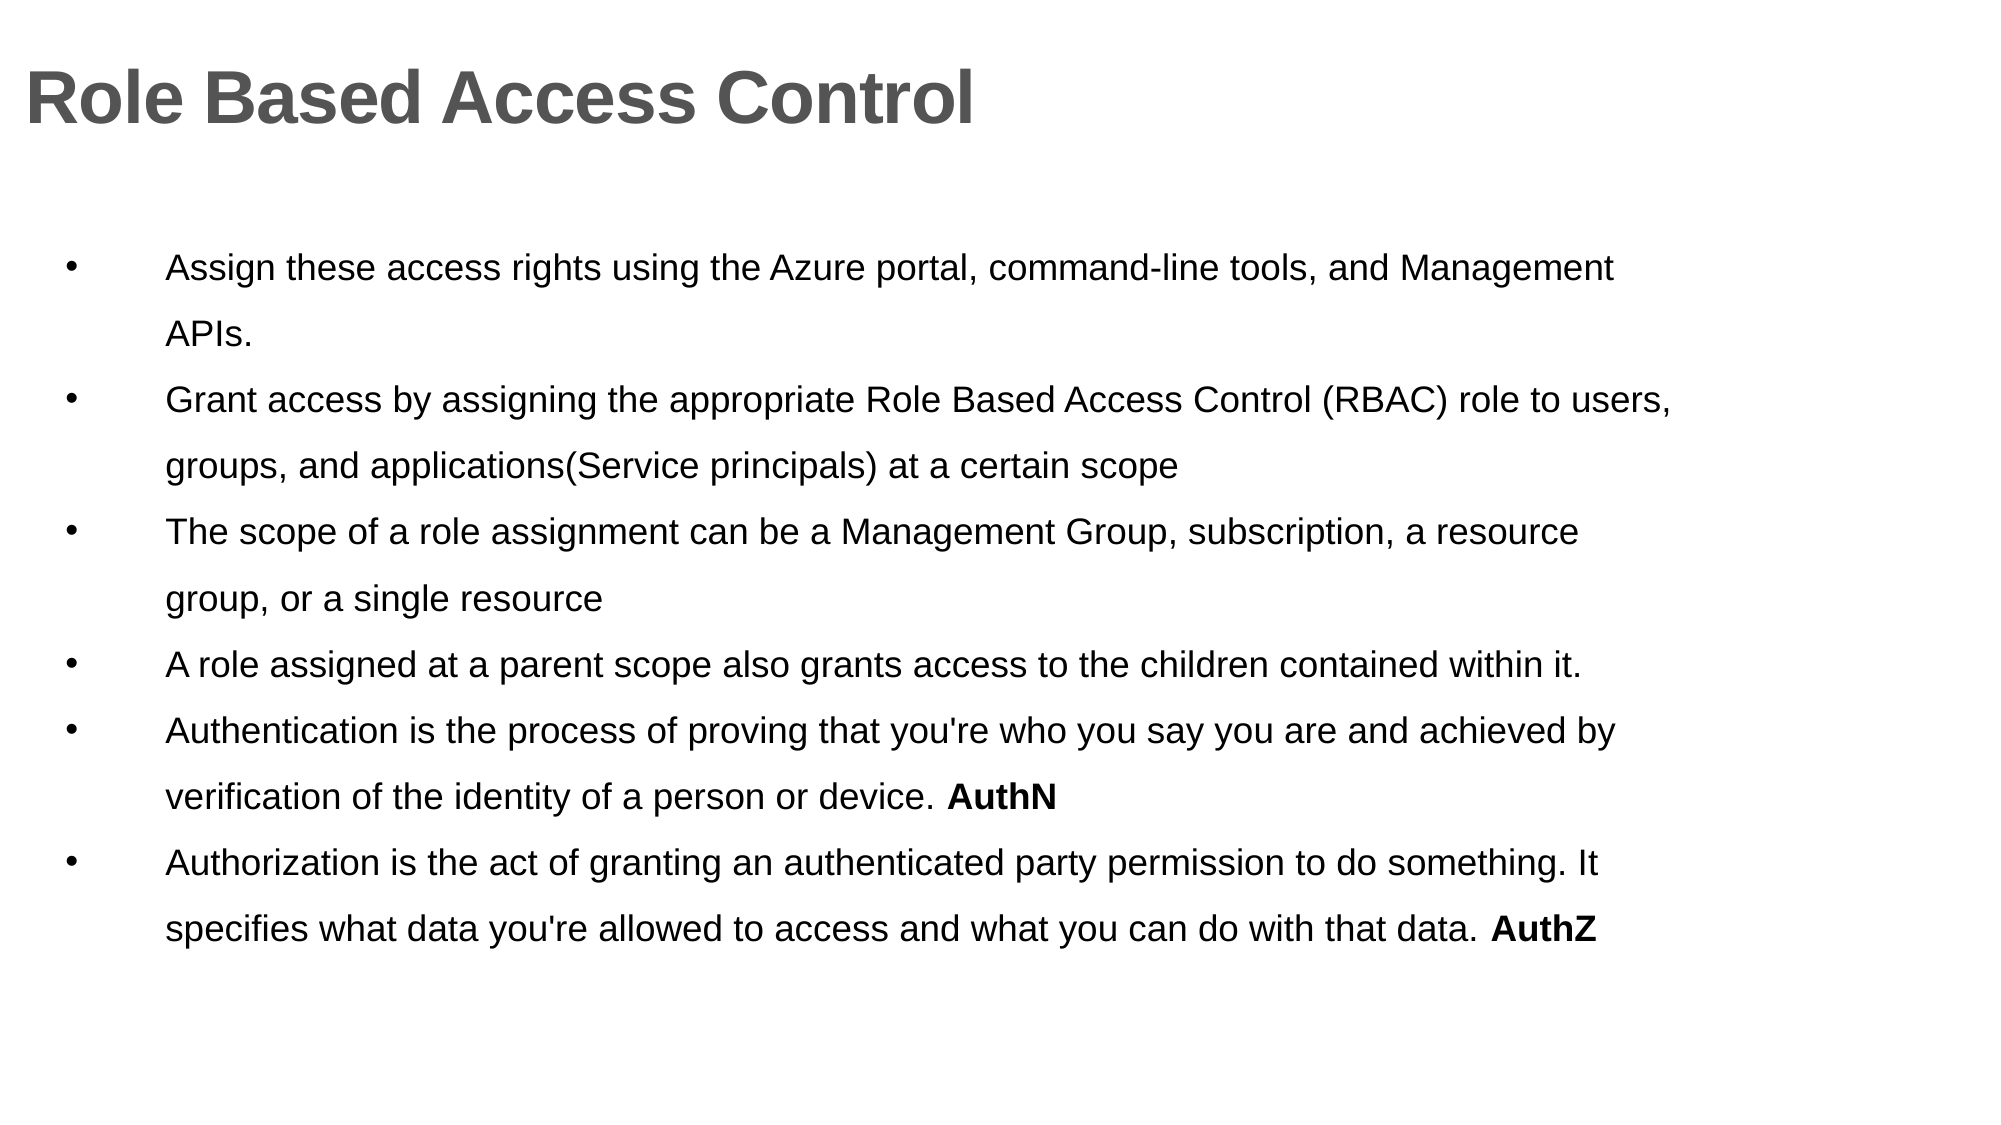

# Role Based Access Control
Assign these access rights using the Azure portal, command-line tools, and Management APIs.
Grant access by assigning the appropriate Role Based Access Control (RBAC) role to users, groups, and applications(Service principals) at a certain scope
The scope of a role assignment can be a Management Group, subscription, a resource group, or a single resource
A role assigned at a parent scope also grants access to the children contained within it.
Authentication is the process of proving that you're who you say you are and achieved by verification of the identity of a person or device. AuthN
Authorization is the act of granting an authenticated party permission to do something. It specifies what data you're allowed to access and what you can do with that data. AuthZ